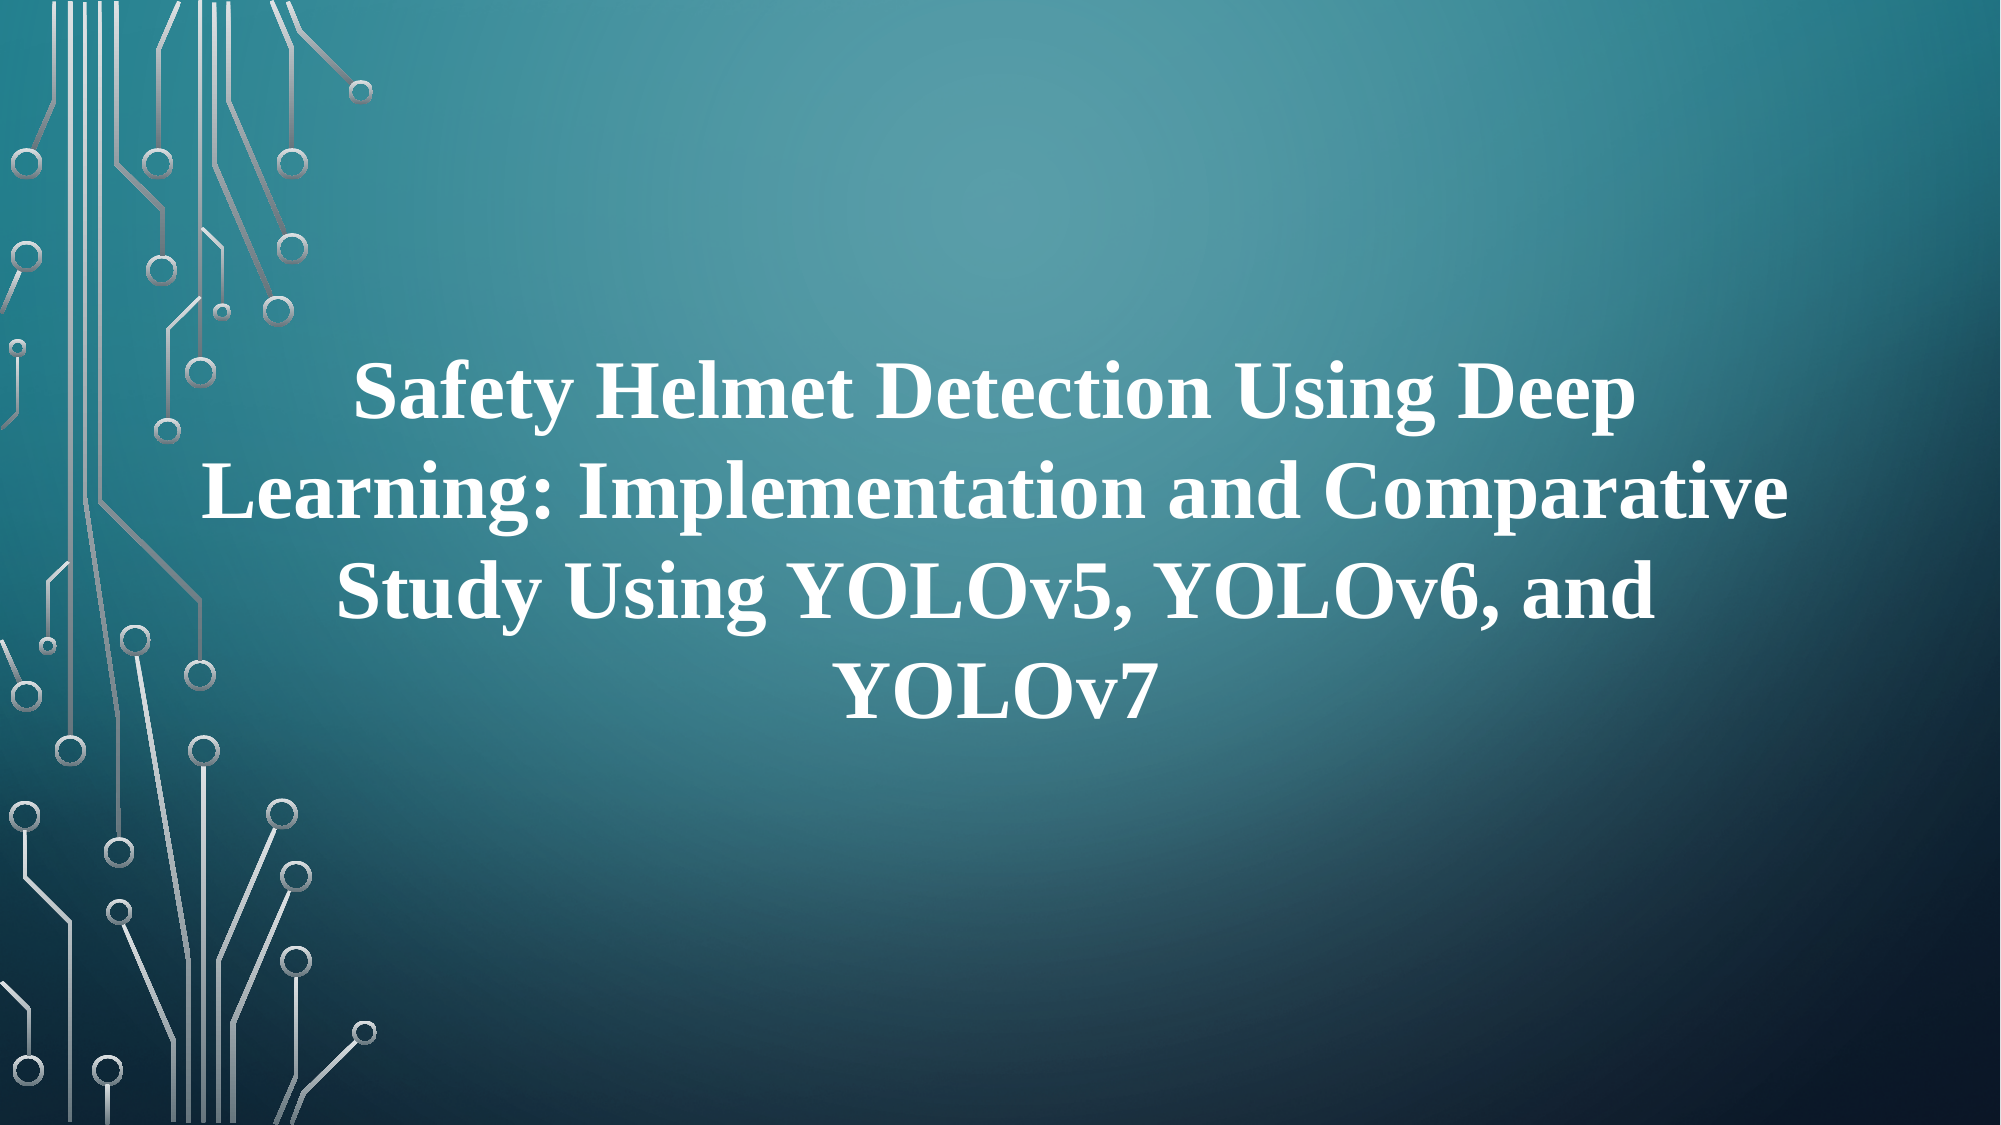

Safety Helmet Detection Using Deep Learning: Implementation and Comparative Study Using YOLOv5, YOLOv6, and YOLOv7